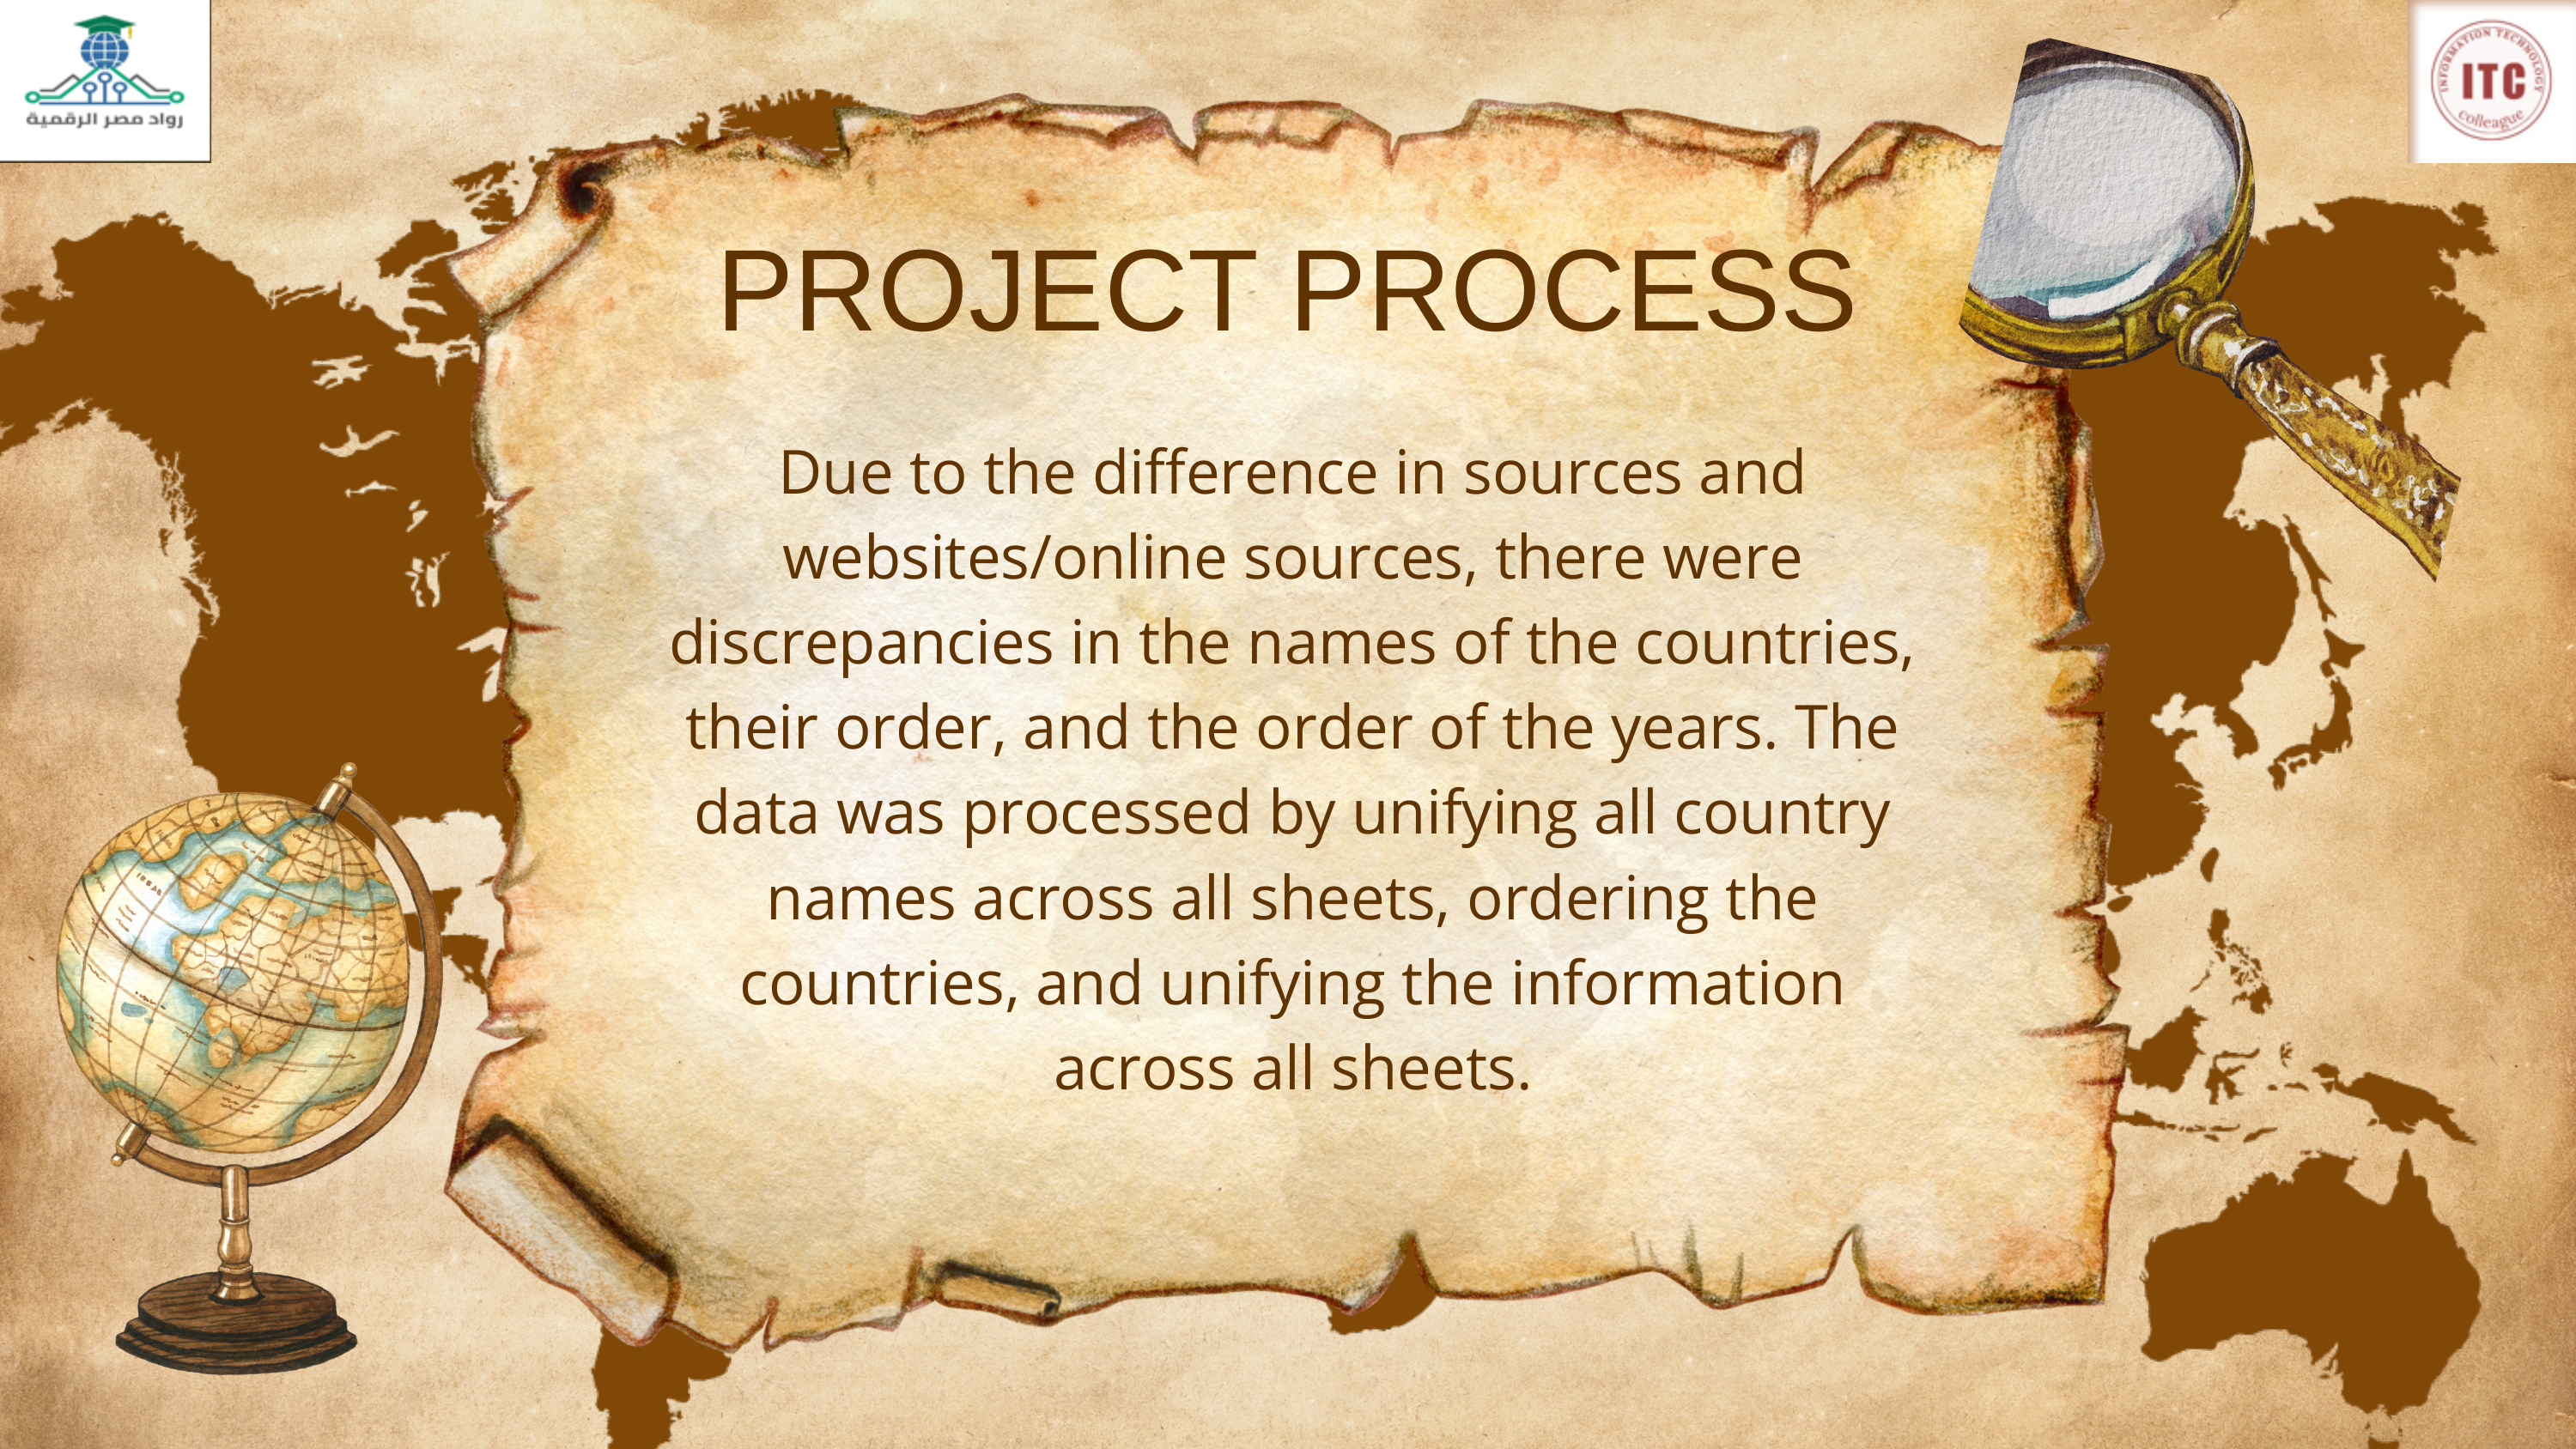

PROJECT PROCESS
Due to the difference in sources and websites/online sources, there were discrepancies in the names of the countries, their order, and the order of the years. The data was processed by unifying all country names across all sheets, ordering the countries, and unifying the information across all sheets.